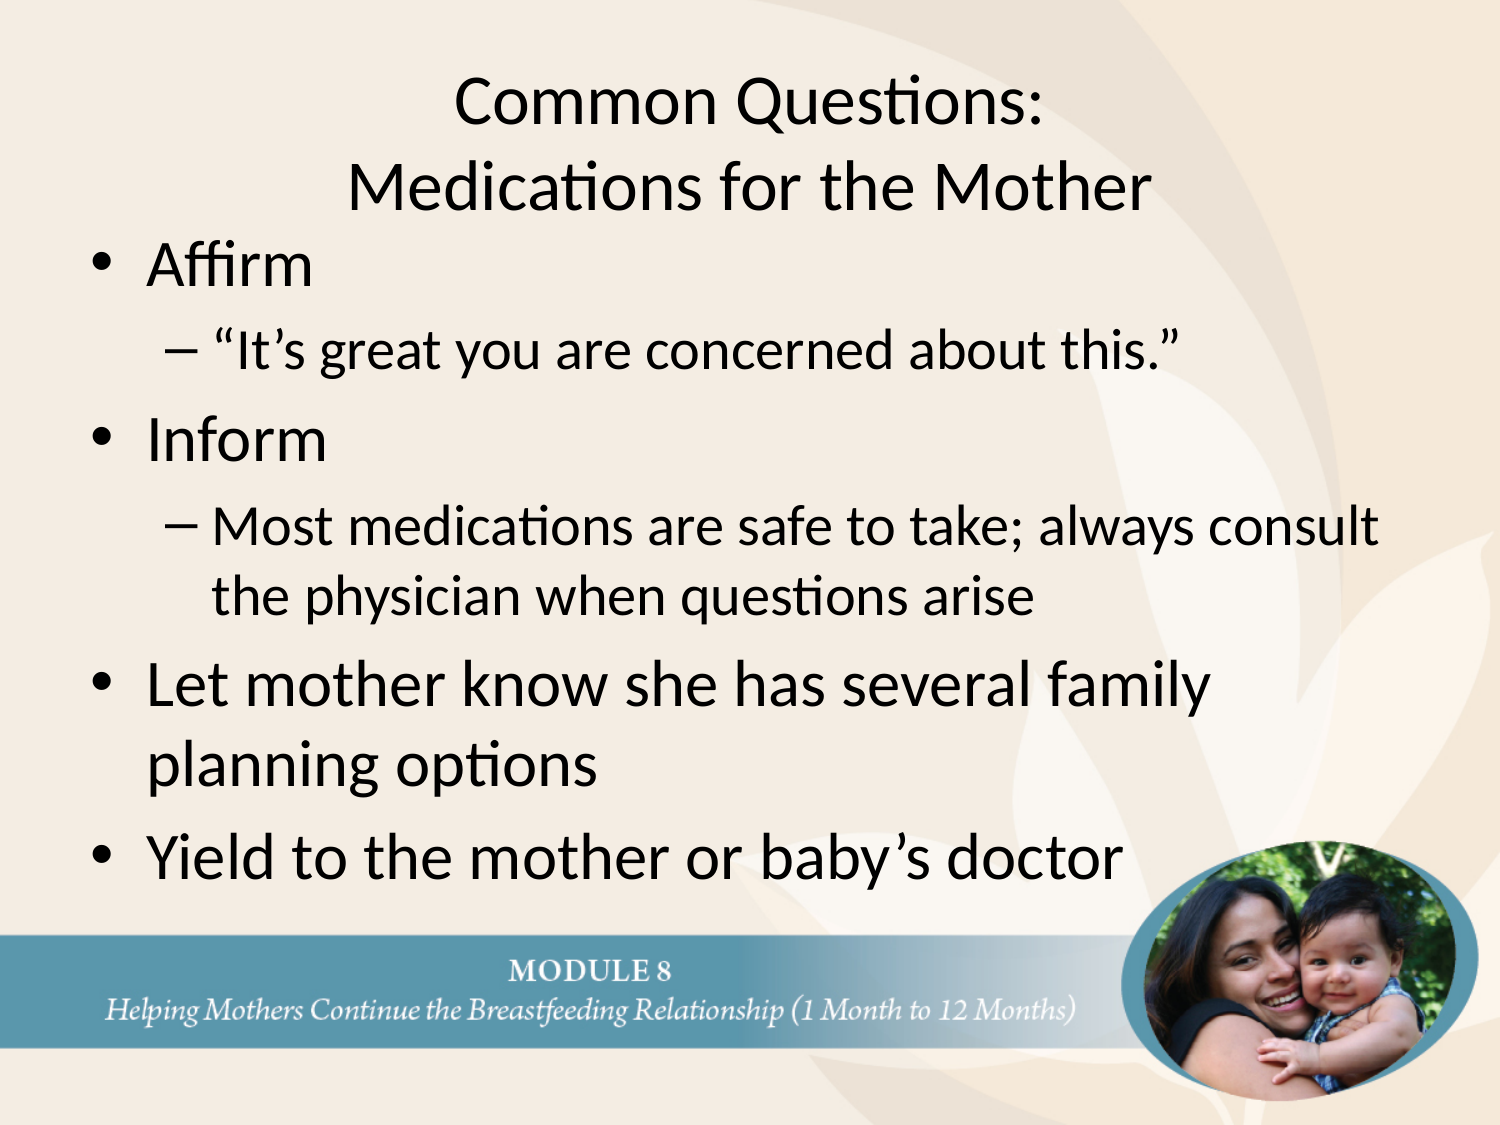

# Common Questions: Medications for the Mother
Affirm
“It’s great you are concerned about this.”
Inform
Most medications are safe to take; always consult the physician when questions arise
Let mother know she has several family planning options
Yield to the mother or baby’s doctor